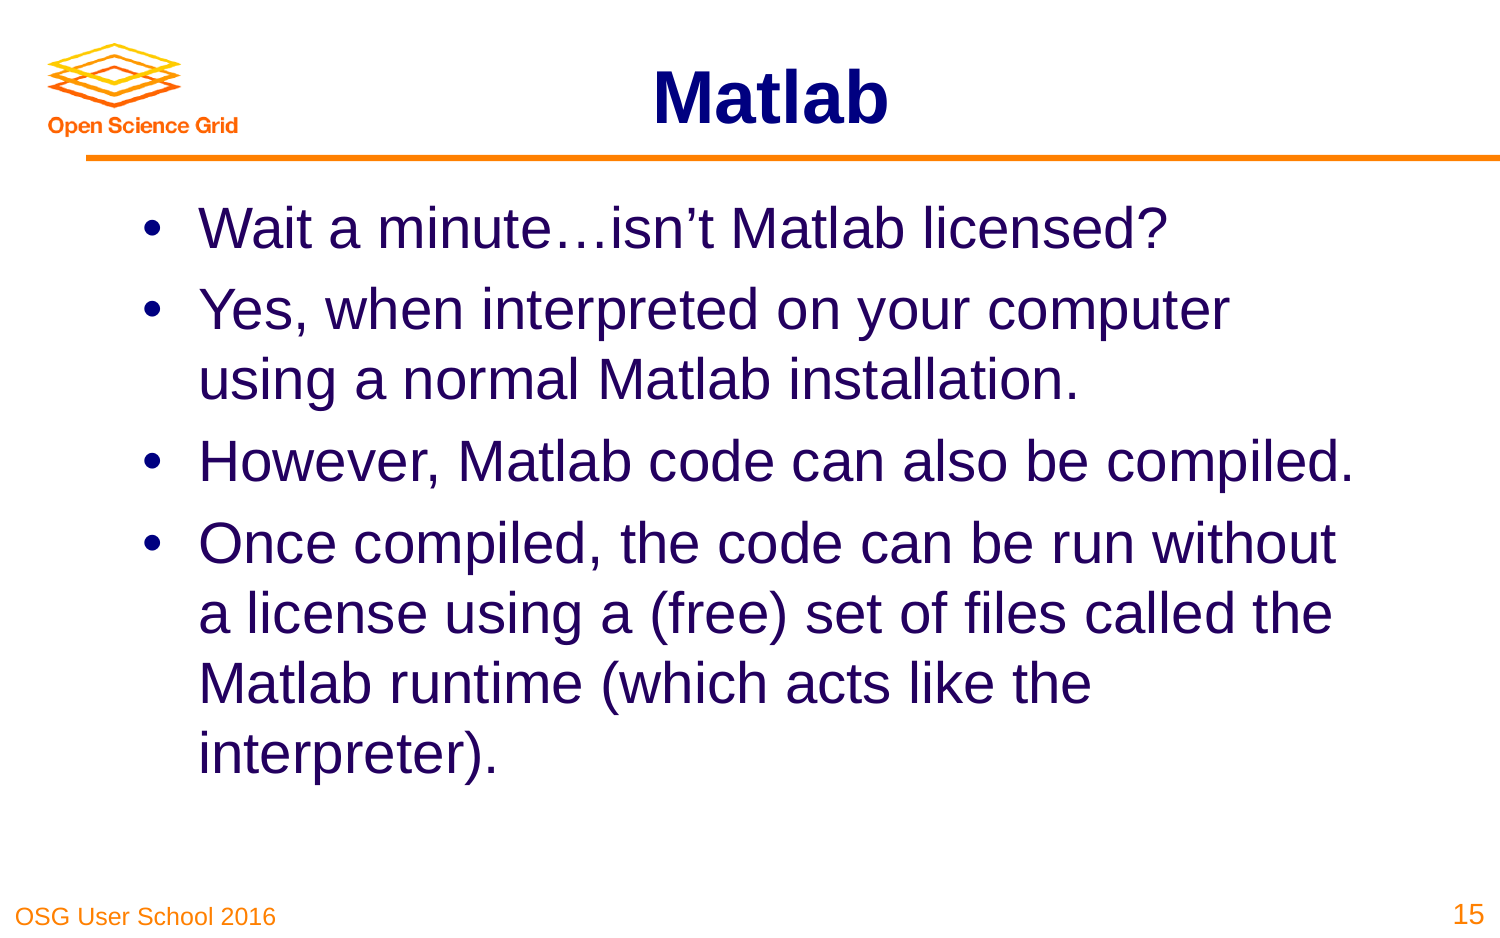

# Matlab
Wait a minute…isn’t Matlab licensed?
Yes, when interpreted on your computer using a normal Matlab installation.
However, Matlab code can also be compiled.
Once compiled, the code can be run without a license using a (free) set of files called the Matlab runtime (which acts like the interpreter).
15